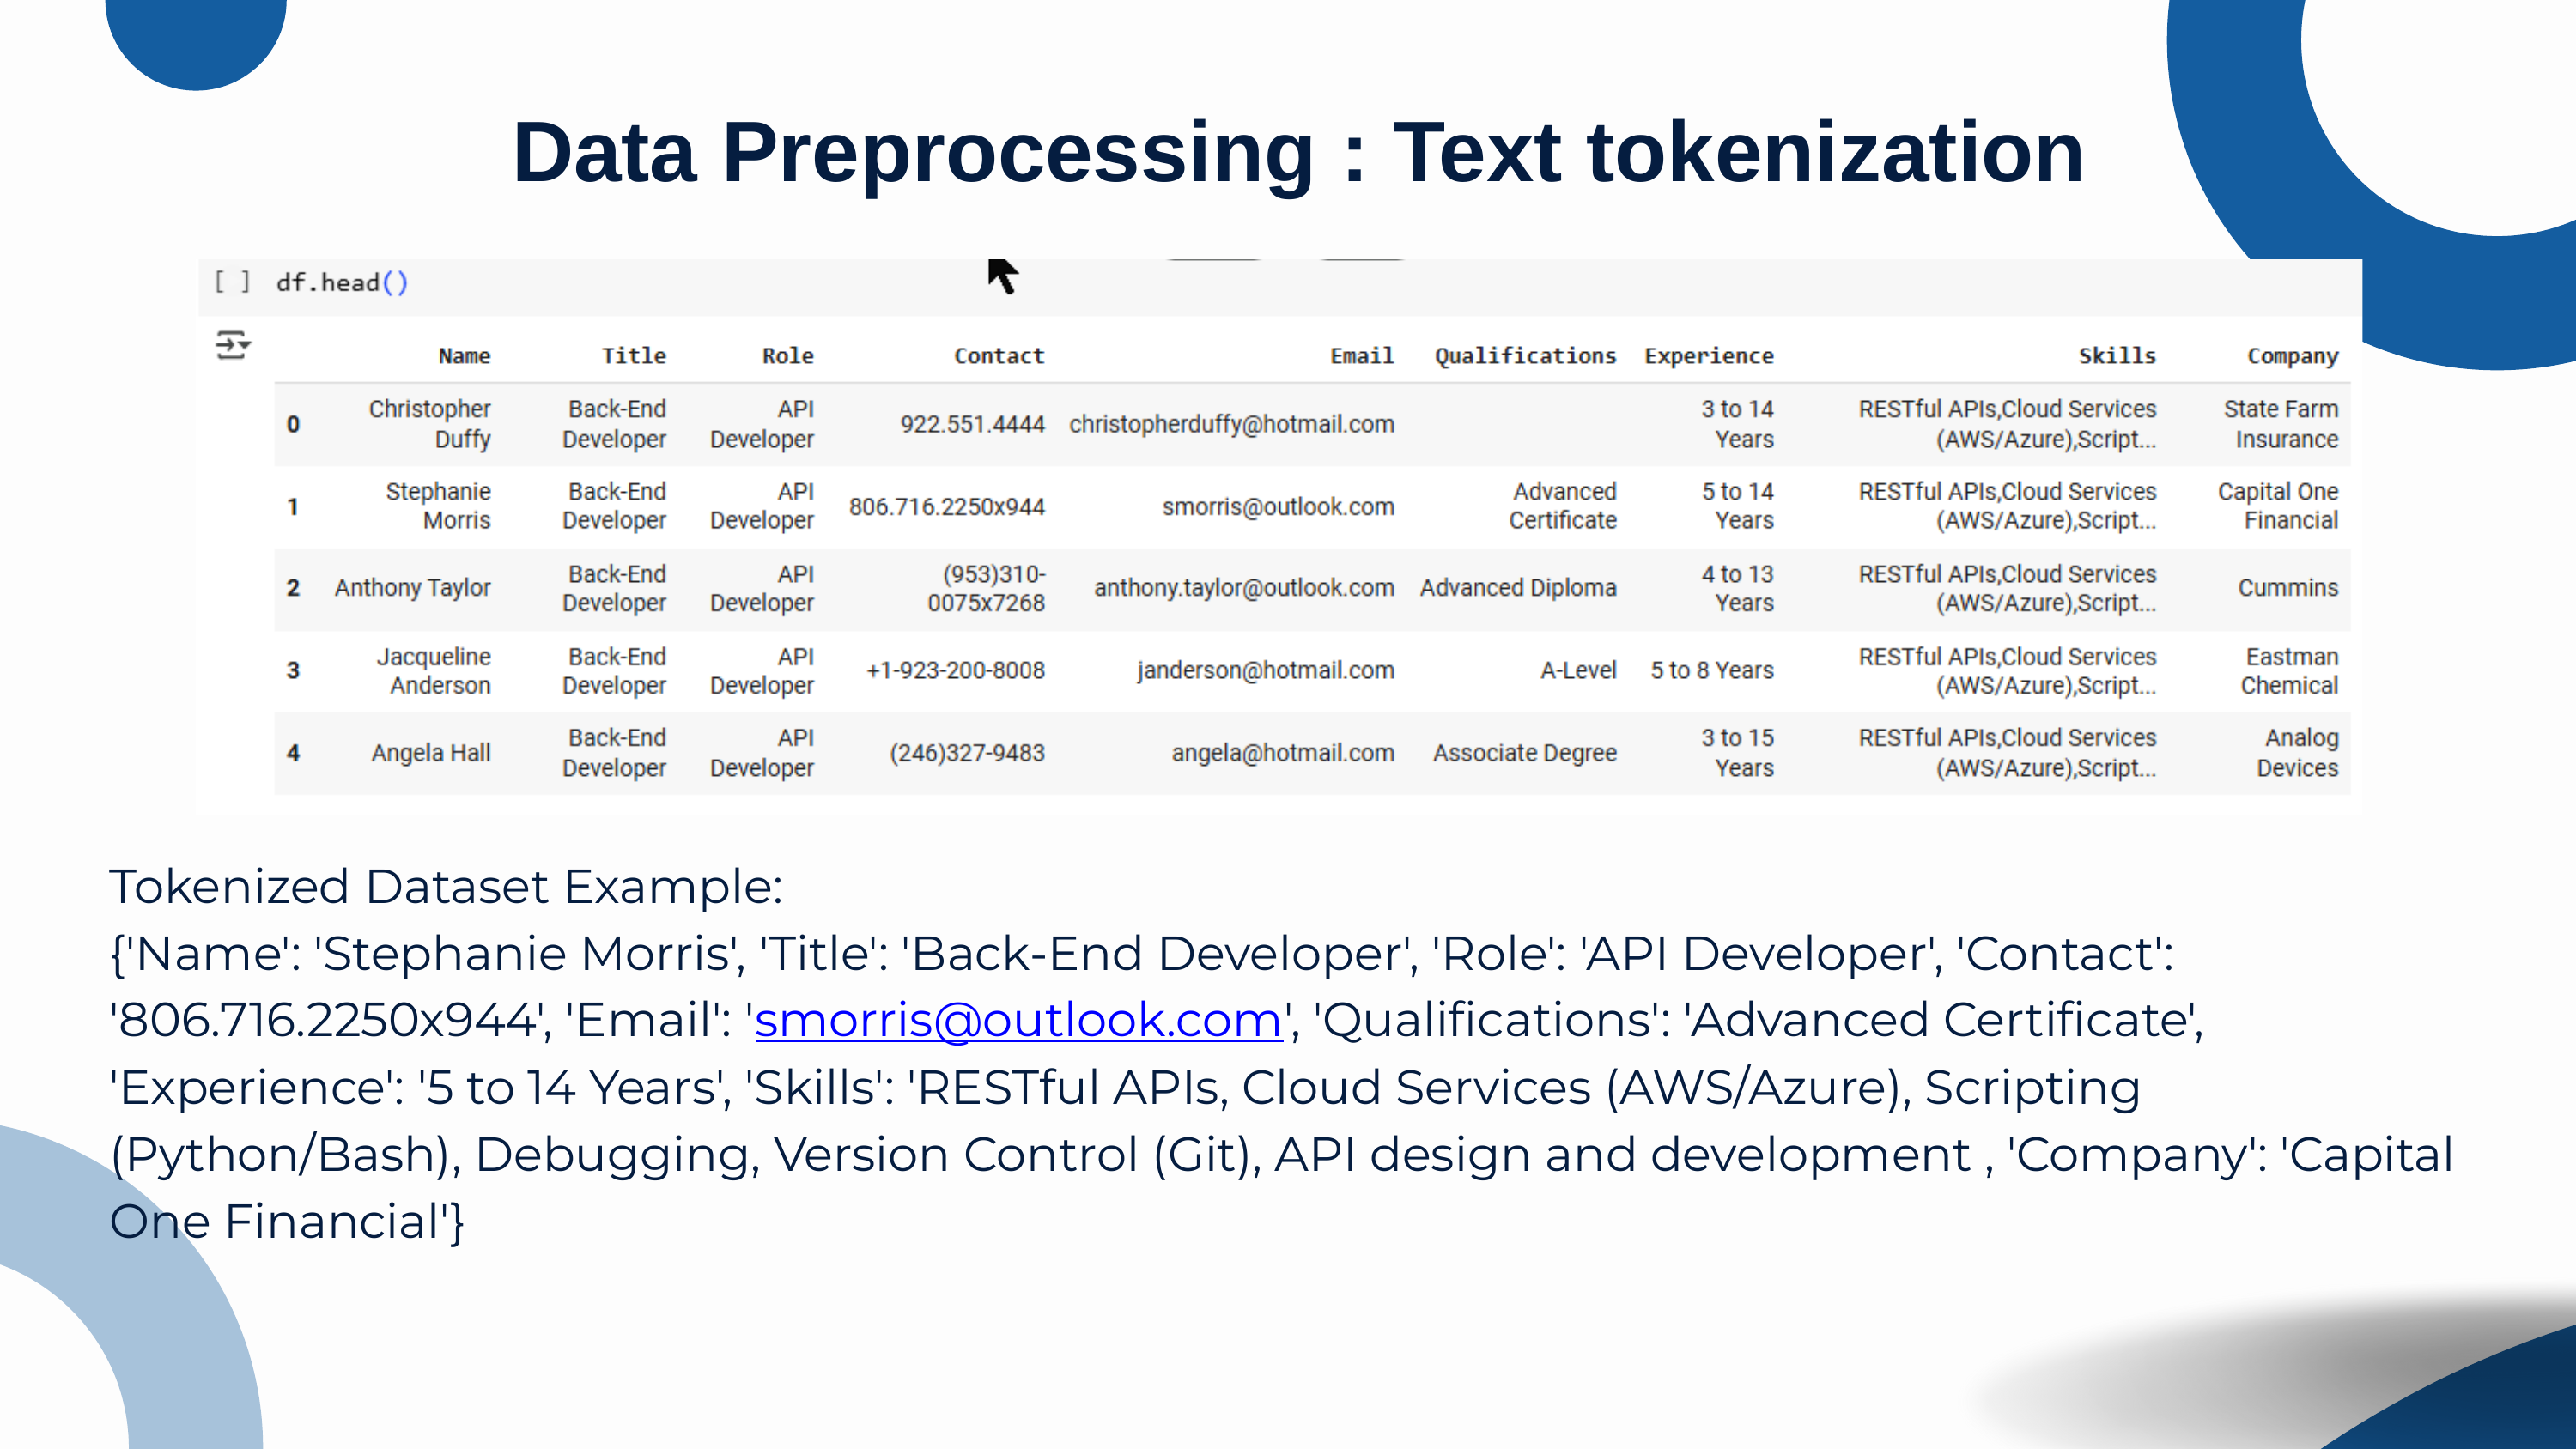

Data Preprocessing : Text tokenization

Tokenized Dataset Example:
{'Name': 'Stephanie Morris', 'Title': 'Back-End Developer', 'Role': 'API Developer', 'Contact': '806.716.2250x944', 'Email': 'smorris@outlook.com', 'Qualifications': 'Advanced Certificate', 'Experience': '5 to 14 Years', 'Skills': 'RESTful APIs, Cloud Services (AWS/Azure), Scripting (Python/Bash), Debugging, Version Control (Git), API design and development , 'Company': 'Capital One Financial'}